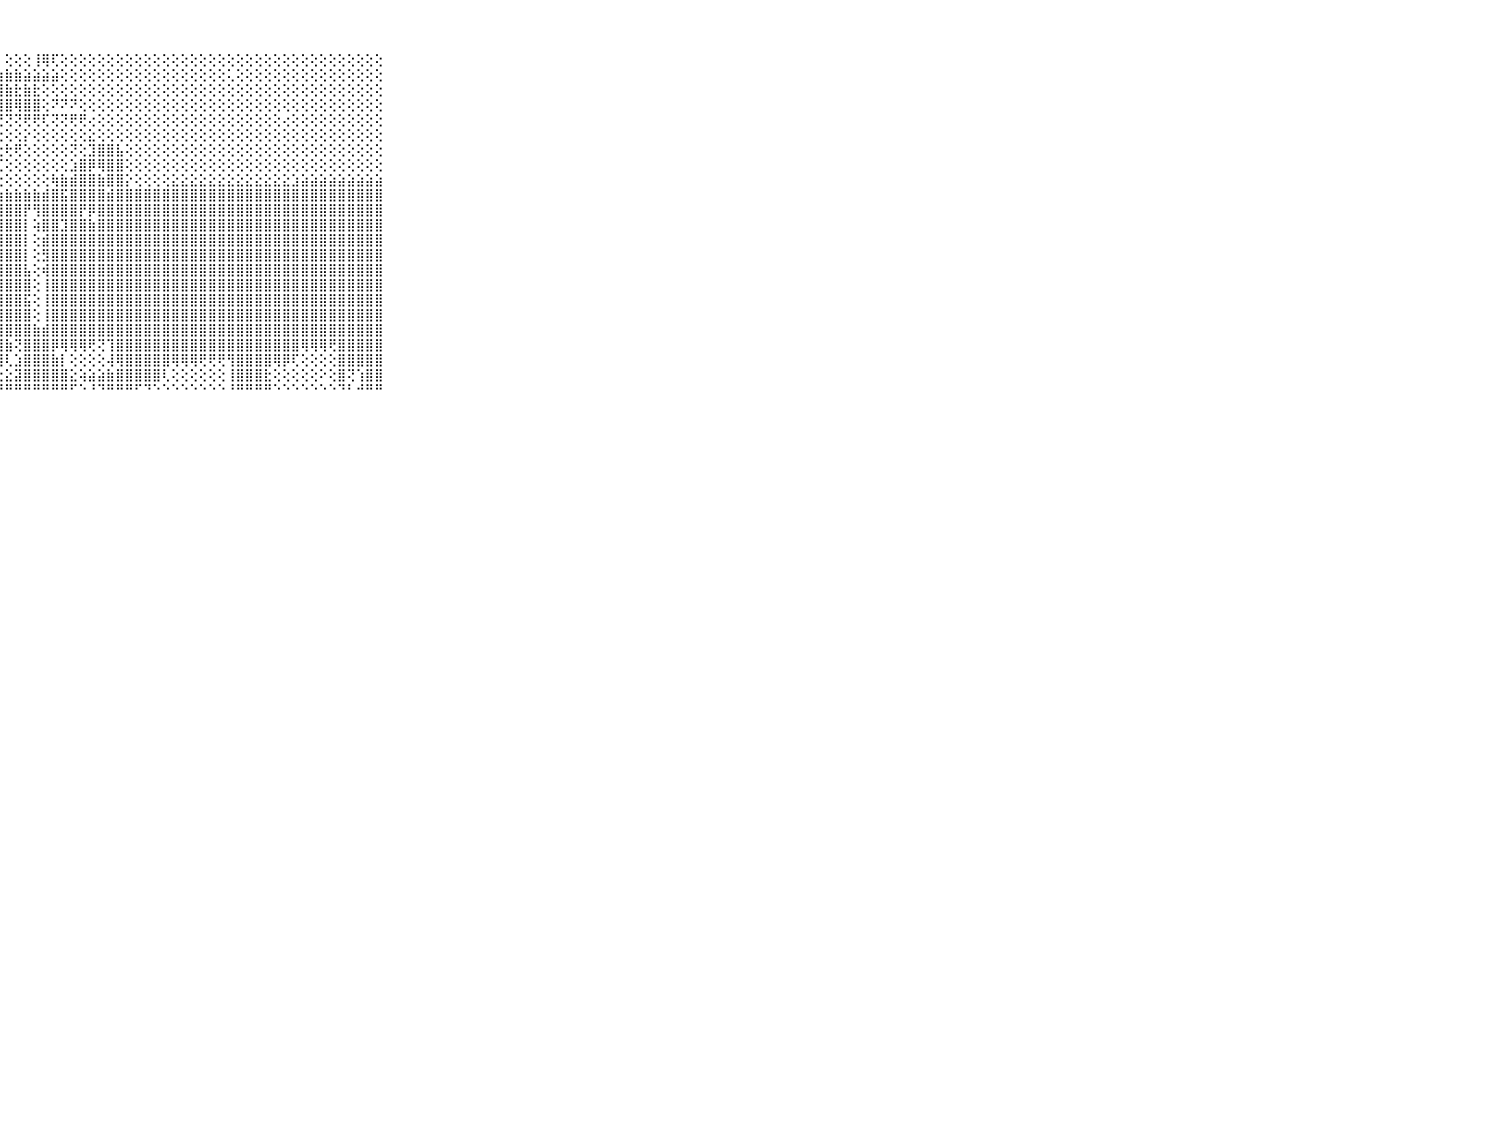

⠀⠀⠀⠀⠀⠀⠀⠀⠀⠀⠀⣿⣿⣿⣿⣿⣿⣿⣿⣿⣿⣿⡿⢿⢿⢟⡝⡇⢕⢕⢕⢸⢿⢏⢕⢕⢕⢕⢕⢕⢕⢕⢕⢕⢕⢕⢕⢕⢕⢕⢕⢕⢕⢕⢕⢕⢕⢕⢕⢕⢕⢕⢕⢕⢕⢕⢕⢕⢕⠀⠀⠀⠀⠀⠀⠀⠀⠀⠀⠀⠀
⠀⠀⠀⠀⠀⠀⠀⠀⠀⠀⠀⣻⣟⣟⣟⣟⣿⡿⢿⢿⢟⢟⢹⣿⣿⣿⣿⣷⣷⣷⣵⣵⣵⣵⢕⢕⢕⢕⢕⢕⢕⢕⢕⢕⢕⢕⢕⢕⢕⢕⢕⢕⢅⢕⢕⢕⢕⢕⢕⢕⢕⢕⢕⢕⢕⢕⢕⢕⢕⠀⠀⠀⠀⠀⠀⠀⠀⠀⠀⠀⠀
⠀⠀⠀⠀⠀⠀⠀⠀⠀⠀⠀⣿⣯⣽⣽⣽⡝⢕⢕⢕⢕⢕⣷⣿⣿⣿⣿⣿⣷⣗⣷⣗⢕⢕⢕⢕⢕⢕⢕⢕⢕⢕⢕⢕⢕⢕⢕⢕⢕⢕⢕⢕⢕⢕⢕⢕⢕⢕⢕⢕⢕⢕⢕⢕⢕⢕⢕⢕⢕⠀⠀⠀⠀⠀⠀⠀⠀⠀⠀⠀⠀
⠀⠀⠀⠀⠀⠀⠀⠀⠀⠀⠀⣿⣿⣟⣑⣓⣕⣑⣕⡑⢕⢸⣿⣿⣿⣿⣿⣿⣿⢿⣿⣿⢕⠝⠝⠝⢕⢕⢕⢕⢕⢕⢕⢕⢕⢕⢕⢕⢕⢕⢕⢕⢕⢕⢕⢕⢕⢕⢕⢕⢕⢕⢕⢕⢕⢕⢕⢕⢕⠀⠀⠀⠀⠀⠀⠀⠀⠀⠀⠀⠀
⠀⠀⠀⠀⠀⠀⠀⠀⠀⠀⠀⠁⢕⢕⢕⢝⢝⢝⢝⢝⢝⢝⢝⢝⢝⢝⢝⢝⢝⢝⢟⢟⢏⢝⢝⢟⢟⢔⢕⢕⢕⢕⢕⢕⢕⢕⢕⢕⢕⢕⢕⢕⢕⢕⢕⢕⢕⢕⢔⢕⢕⢕⢕⢕⢕⢕⢕⢕⢕⠀⠀⠀⠀⠀⠀⠀⠀⠀⠀⠀⠀
⠀⠀⠀⠀⠀⠀⠀⠀⠀⠀⠀⢕⢕⢕⢕⢕⢕⢕⢕⢕⢕⢕⢕⢕⢕⢕⢕⢕⢕⢕⡕⢕⢕⢕⢕⢕⢕⣕⢕⢕⢕⢕⢕⢕⢕⢕⢕⢕⢕⢕⢕⢕⢕⢕⢕⢕⢕⢕⢕⢕⢕⢕⢕⢕⢕⢕⢕⢕⢕⠀⠀⠀⠀⠀⠀⠀⠀⠀⠀⠀⠀
⠀⠀⠀⠀⠀⠀⠀⠀⠀⠀⠀⢕⢕⢕⢕⢕⢕⢕⢕⢕⢕⢕⢕⢕⢕⢕⢕⢕⢗⢟⢕⢕⢕⢕⢕⢝⢕⣹⣿⣿⣧⢕⢕⢕⢕⢕⢕⢕⢕⢕⢕⢕⢕⢕⢕⢕⢕⢕⢕⢕⢕⢕⢕⢕⢕⢕⢕⢕⢕⠀⠀⠀⠀⠀⠀⠀⠀⠀⠀⠀⠀
⠀⠀⠀⠀⠀⠀⠀⠀⠀⠀⠀⢷⢷⢷⢷⢷⢷⢷⢇⢕⢕⢕⢕⢕⢗⢞⢟⢏⢕⢕⢕⢕⢕⢕⢕⣱⣿⡿⢿⣿⣿⢕⢕⢕⢕⢕⢕⢕⢕⢕⢕⢕⢕⢕⢕⢕⢕⢕⢕⢕⢕⢕⢕⢕⢕⢕⢕⢕⢕⠀⠀⠀⠀⠀⠀⠀⠀⠀⠀⠀⠀
⠀⠀⠀⠀⠀⠀⠀⠀⠀⠀⠀⢕⢕⢕⢕⢕⢕⢕⢕⢕⢕⢕⢕⢕⢕⢕⢕⢕⢕⢕⢕⢕⢕⢷⣷⣾⣿⣿⣷⣿⣿⡕⢕⢕⢕⢕⣕⣕⣕⣕⣕⣕⣕⣕⣕⣕⣕⣕⣕⣱⣵⣵⣵⣵⣵⣵⣵⣵⣵⠀⠀⠀⠀⠀⠀⠀⠀⠀⠀⠀⠀
⠀⠀⠀⠀⠀⠀⠀⠀⠀⠀⠀⣵⣵⣵⣵⣵⣵⣵⣵⣷⣷⣷⣷⣷⣷⣷⣷⣷⣷⣷⣷⣷⣾⣿⣯⣿⣿⣿⣿⣾⣿⣿⣿⣿⣿⣿⣿⣿⣿⣿⣿⣿⣿⣿⣿⣿⣿⣿⣿⣿⣿⣿⣿⣿⣿⣿⣿⣿⣿⠀⠀⠀⠀⠀⠀⠀⠀⠀⠀⠀⠀
⠀⠀⠀⠀⠀⠀⠀⠀⠀⠀⠀⣿⣿⣿⣿⣿⣿⡿⣿⣿⣿⣿⣿⣿⣿⣿⣿⣿⣿⣿⡟⢻⣿⣿⣿⣿⡟⡿⣿⣿⣿⣿⣿⣿⣿⣿⣿⣿⣿⣿⣿⣿⣿⣿⣿⣿⣿⣿⣿⣿⣿⣿⣿⣿⣿⣿⣿⣿⣿⠀⠀⠀⠀⠀⠀⠀⠀⠀⠀⠀⠀
⠀⠀⠀⠀⠀⠀⠀⠀⠀⠀⠀⣿⣿⣿⣿⣿⣿⡇⢕⣼⣿⣿⣿⣿⣿⣿⣿⣿⣿⣿⡇⢵⣿⣿⣹⣿⣿⣷⣿⣿⣿⣿⣿⣿⣿⣿⣿⣿⣿⣿⣿⣿⣿⣿⣿⣿⣿⣿⣿⣿⣿⣿⣿⣿⣿⣿⣿⣿⣿⠀⠀⠀⠀⠀⠀⠀⠀⠀⠀⠀⠀
⠀⠀⠀⠀⠀⠀⠀⠀⠀⠀⠀⣿⣿⣿⣿⣿⣿⡇⢜⣿⣿⣿⣿⣿⣿⣿⣿⣿⣿⣿⡇⢕⣾⣿⣿⣿⣿⣿⣿⣿⣿⣿⣿⣿⣿⣿⣿⣿⣿⣿⣿⣿⣿⣿⣿⣿⣿⣿⣿⣿⣿⣿⣿⣿⣿⣿⣿⣿⣿⠀⠀⠀⠀⠀⠀⠀⠀⠀⠀⠀⠀
⠀⠀⠀⠀⠀⠀⠀⠀⠀⠀⠀⣿⣿⣿⣿⣿⣿⡇⢕⢸⣿⣿⣿⣿⣿⣿⣿⣿⣿⣿⡇⢕⣻⣿⣿⣿⣿⣿⣿⣿⣿⣿⣿⣿⣿⣿⣿⣿⣿⣿⣿⣿⣿⣿⣿⣿⣿⣿⣿⣿⣿⣿⣿⣿⣿⣿⣿⣿⣿⠀⠀⠀⠀⠀⠀⠀⠀⠀⠀⠀⠀
⠀⠀⠀⠀⠀⠀⠀⠀⠀⠀⠀⣿⣿⣿⣿⣿⣿⡇⢕⢸⣿⣿⣿⣿⣿⣿⣿⣿⣿⣿⣧⢕⢾⣿⣿⣿⣿⣿⣿⣿⣿⣿⣿⣿⣿⣿⣿⣿⣿⣿⣿⣿⣿⣿⣿⣿⣿⣿⣿⣿⣿⣿⣿⣿⣿⣿⣿⣿⣿⠀⠀⠀⠀⠀⠀⠀⠀⠀⠀⠀⠀
⠀⠀⠀⠀⠀⠀⠀⠀⠀⠀⠀⣿⣿⣿⣿⣿⣿⡇⢕⢸⣿⣿⣿⣿⣿⣿⣿⣿⣿⣿⣿⢕⢸⣿⣿⣿⣿⣿⣿⣿⣿⣿⣿⣿⣿⣿⣿⣿⣿⣿⣿⣿⣿⣿⣿⣿⣿⣿⣿⣿⣿⣿⣿⣿⣿⣿⣿⣿⣿⠀⠀⠀⠀⠀⠀⠀⠀⠀⠀⠀⠀
⠀⠀⠀⠀⠀⠀⠀⠀⠀⠀⠀⣿⣿⣿⣿⣿⣿⡟⢕⢸⣿⣿⣿⣿⣿⣿⣿⣿⣿⣿⣯⢕⢸⣿⣿⣿⣿⣿⣿⣿⣿⣿⣿⣿⣿⣿⣿⣿⣿⣿⣿⣿⣿⣿⣿⣿⣿⣿⣿⣿⣿⣿⣿⣿⣿⣿⣿⣿⣿⠀⠀⠀⠀⠀⠀⠀⠀⠀⠀⠀⠀
⠀⠀⠀⠀⠀⠀⠀⠀⠀⠀⠀⣿⣿⣿⣿⣿⣿⡷⢕⢸⣿⣿⣿⣿⣿⣿⣿⣿⣿⣿⣿⢕⢸⣿⣿⣿⣿⣿⣿⣿⣿⣿⣿⣿⣿⣿⣿⣿⣿⣿⣿⣿⣿⣿⣿⣿⣿⣿⣿⣿⣿⣿⣿⣿⣿⣿⣿⣿⣿⠀⠀⠀⠀⠀⠀⠀⠀⠀⠀⠀⠀
⠀⠀⠀⠀⠀⠀⠀⠀⠀⠀⠀⣿⣿⣿⣿⣿⣿⣿⢕⢸⣿⣿⣿⣿⣿⣿⣿⣿⣿⣿⣿⣷⣾⣿⣿⣿⣿⣿⣿⣿⣿⣿⣿⣿⣿⣿⣿⣿⣿⣿⣿⣿⣿⣿⣿⣿⣿⣿⣿⣿⣿⣿⣿⣿⣿⣿⣿⣿⣿⠀⠀⠀⠀⠀⠀⠀⠀⠀⠀⠀⠀
⠀⠀⠀⠀⠀⠀⠀⠀⠀⠀⠀⣿⣿⣿⣿⣿⣿⣿⣷⣿⣿⣿⣿⣿⣷⣿⣿⣿⣷⢝⣿⣿⣿⡿⢿⢿⢿⢟⢝⢹⣿⣿⣿⣿⣿⣿⣿⣿⣿⣿⣿⣿⣿⣿⣿⣿⣿⣿⣿⣿⢿⢿⢿⢟⣿⣿⣿⣿⣿⠀⠀⠀⠀⠀⠀⠀⠀⠀⠀⠀⠀
⠀⠀⠀⠀⠀⠀⠀⠀⠀⠀⠀⣿⣿⣿⣿⣿⣿⣿⣿⣿⣿⣿⣿⣿⣿⣿⣿⢿⢇⣱⣿⣿⣿⣷⡇⢕⢕⢕⢕⢼⢿⣿⣿⣿⣿⣿⢿⢿⢿⢟⢟⢟⢻⣿⣿⣿⣿⢿⡿⢏⢕⢕⢕⢕⣿⣿⣿⣿⣿⠀⠀⠀⠀⠀⠀⠀⠀⠀⠀⠀⠀
⠀⠀⠀⠀⠀⠀⠀⠀⠀⠀⠀⣿⣿⣿⣿⣿⣿⣿⣿⣿⣿⣿⣿⣿⣿⣿⣇⣕⣕⣽⣿⣿⣿⣿⣿⣕⢵⣵⣵⣷⣿⣿⣿⣿⣿⢇⢕⢕⢕⢕⢕⢕⢸⣿⣿⣿⣗⢕⢕⢕⢕⢕⠕⢕⣿⢝⢱⣿⣿⠀⠀⠀⠀⠀⠀⠀⠀⠀⠀⠀⠀
⠀⠀⠀⠀⠀⠀⠀⠀⠀⠀⠀⠛⠛⠛⠛⠛⠛⠛⠛⠛⠛⠛⠙⠙⠙⠑⠑⠘⠛⠛⠛⠛⠛⠛⠛⠋⠑⠘⠙⠛⠛⠛⠋⠙⠑⠑⠑⠑⠑⠑⠑⠑⠘⠛⠛⠛⠛⠑⠑⠑⠑⠑⠑⠑⠙⠃⠚⠛⠛⠀⠀⠀⠀⠀⠀⠀⠀⠀⠀⠀⠀